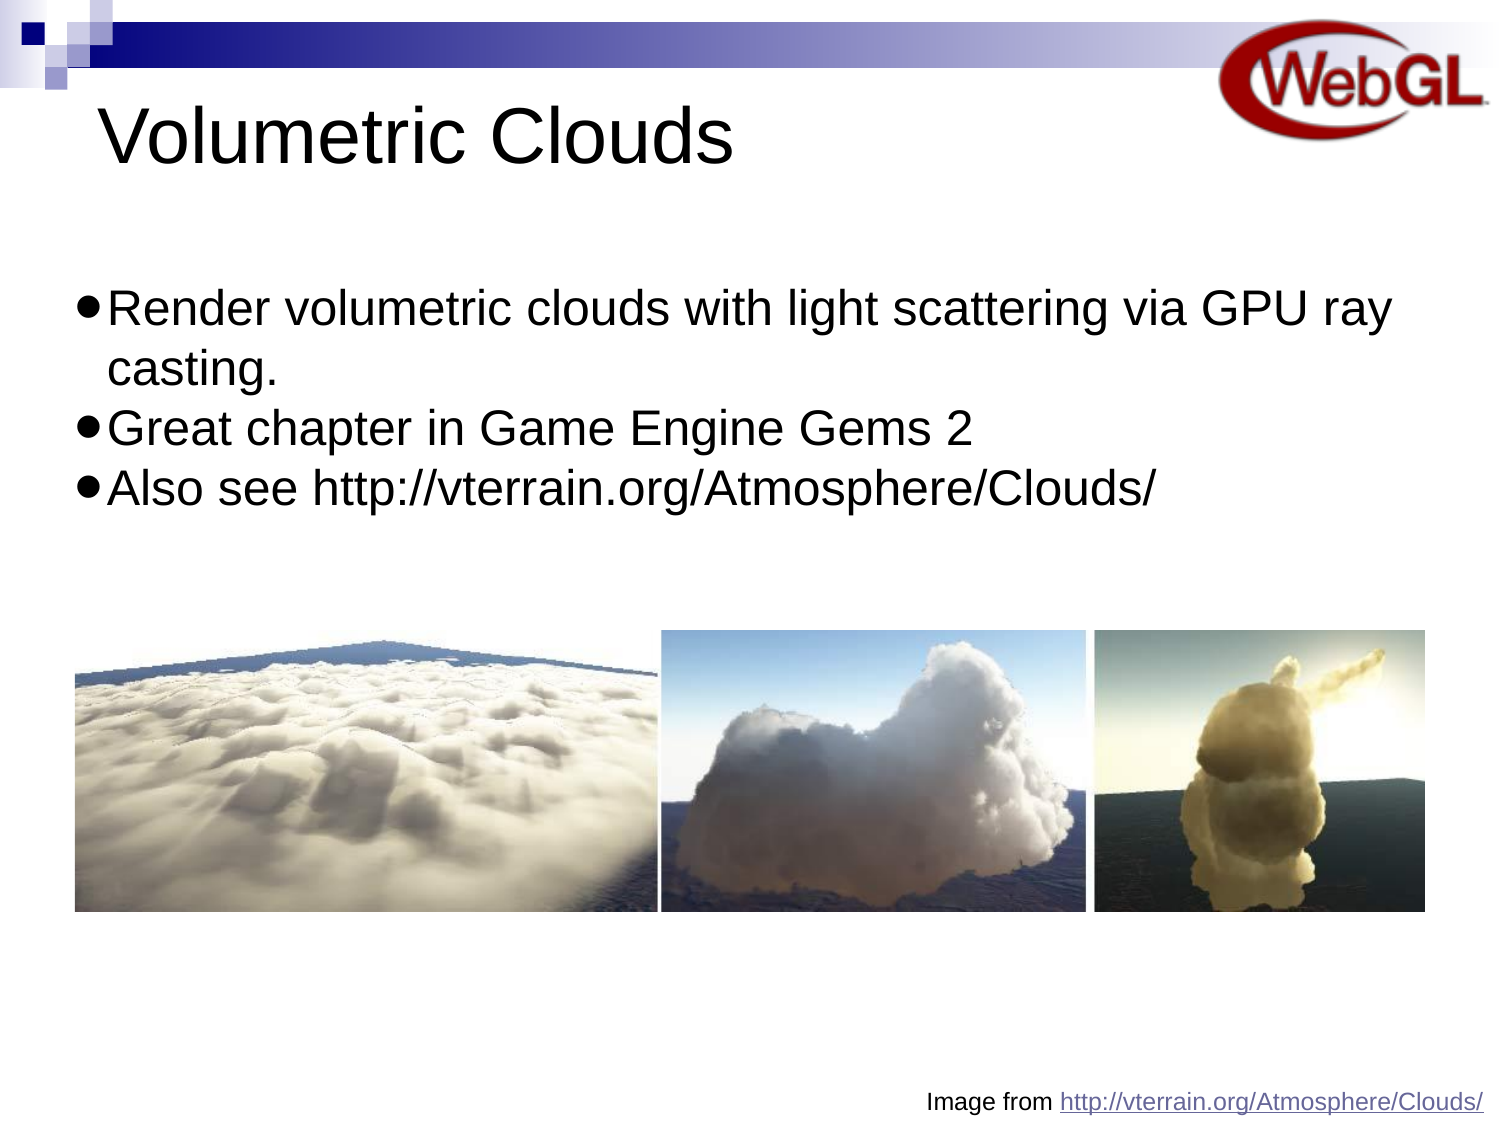

# Volumetric Clouds
Render volumetric clouds with light scattering via GPU ray casting.
Great chapter in Game Engine Gems 2
Also see http://vterrain.org/Atmosphere/Clouds/

Image from http://vterrain.org/Atmosphere/Clouds/